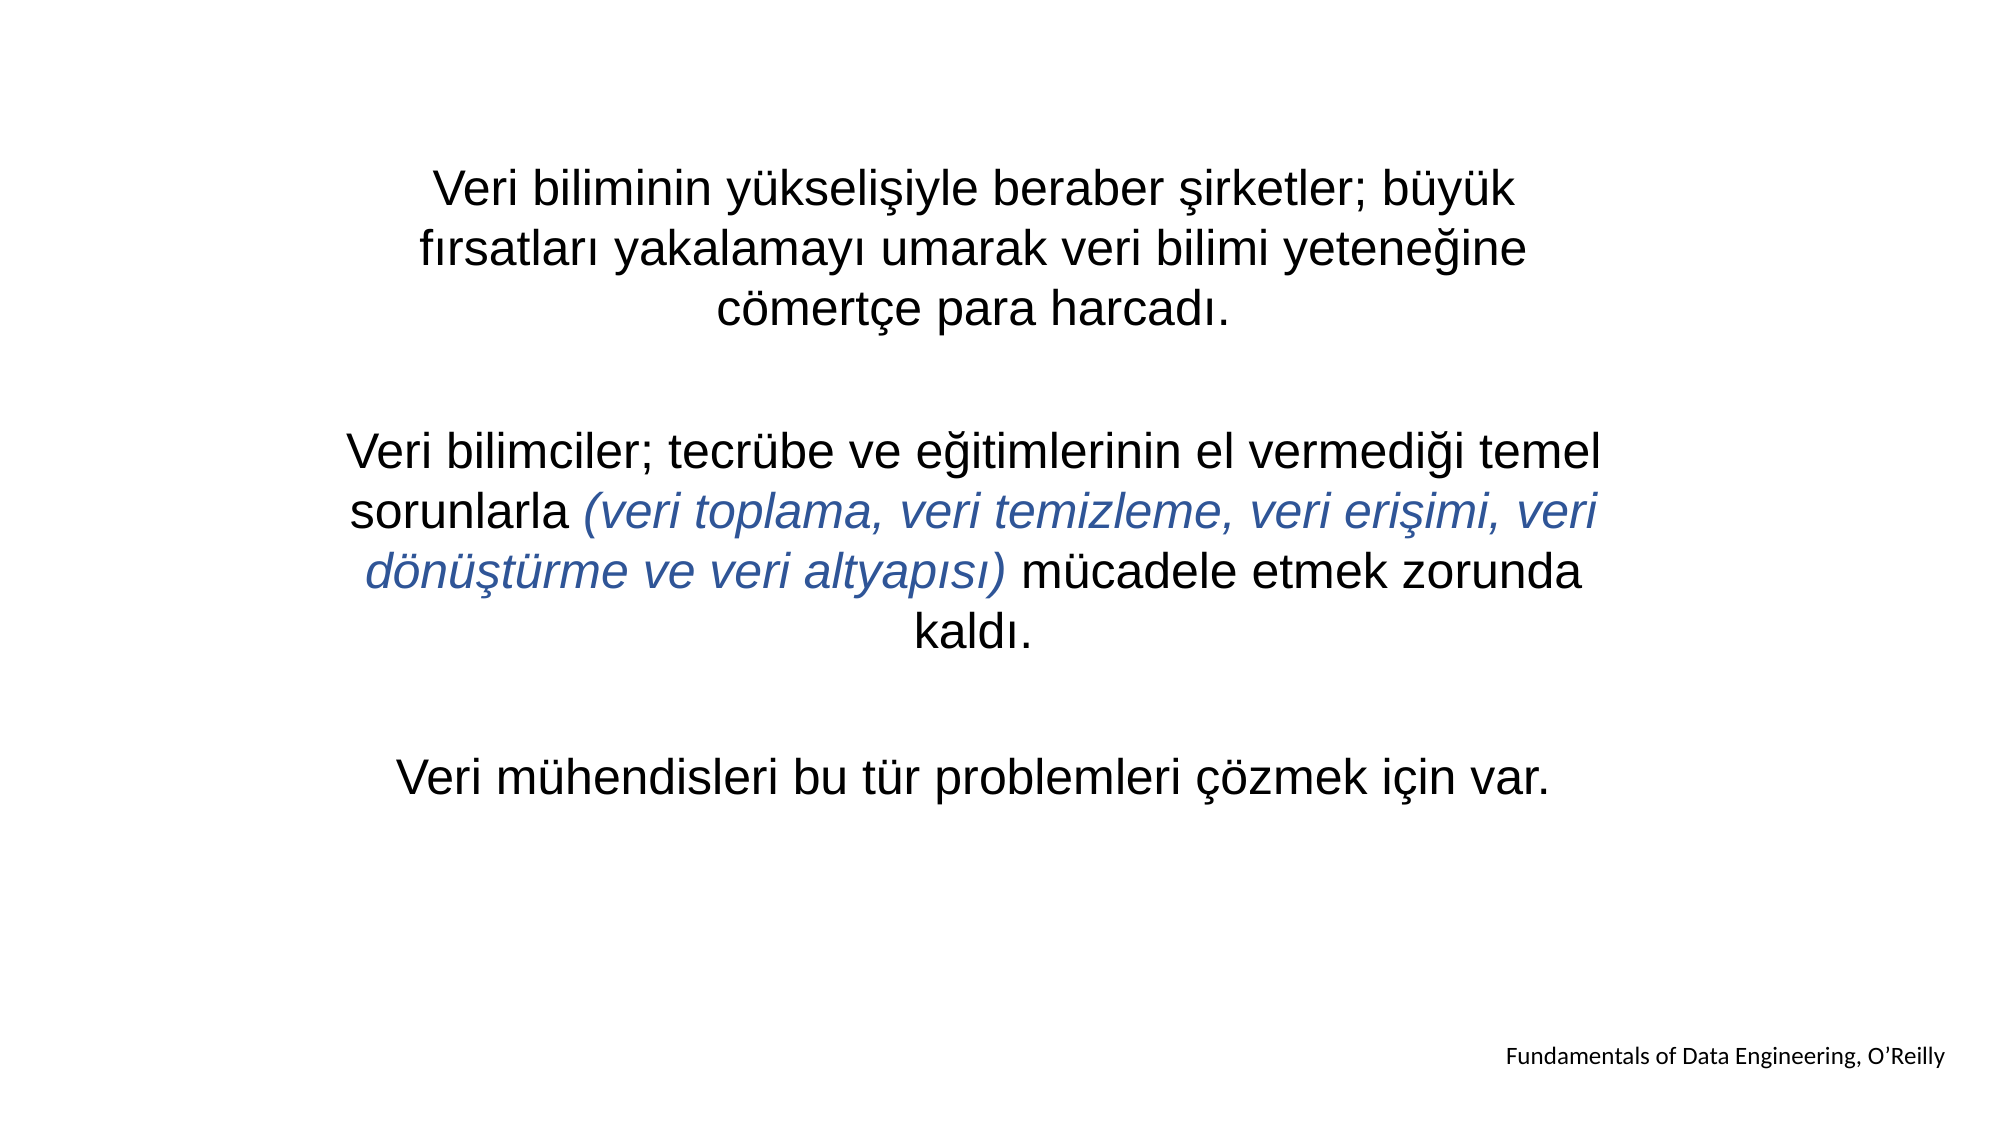

Veri biliminin yükselişiyle beraber şirketler; büyük fırsatları yakalamayı umarak veri bilimi yeteneğine cömertçe para harcadı.
Veri bilimciler; tecrübe ve eğitimlerinin el vermediği temel sorunlarla (veri toplama, veri temizleme, veri erişimi, veri dönüştürme ve veri altyapısı) mücadele etmek zorunda kaldı.
Veri mühendisleri bu tür problemleri çözmek için var.
Fundamentals of Data Engineering, O’Reilly